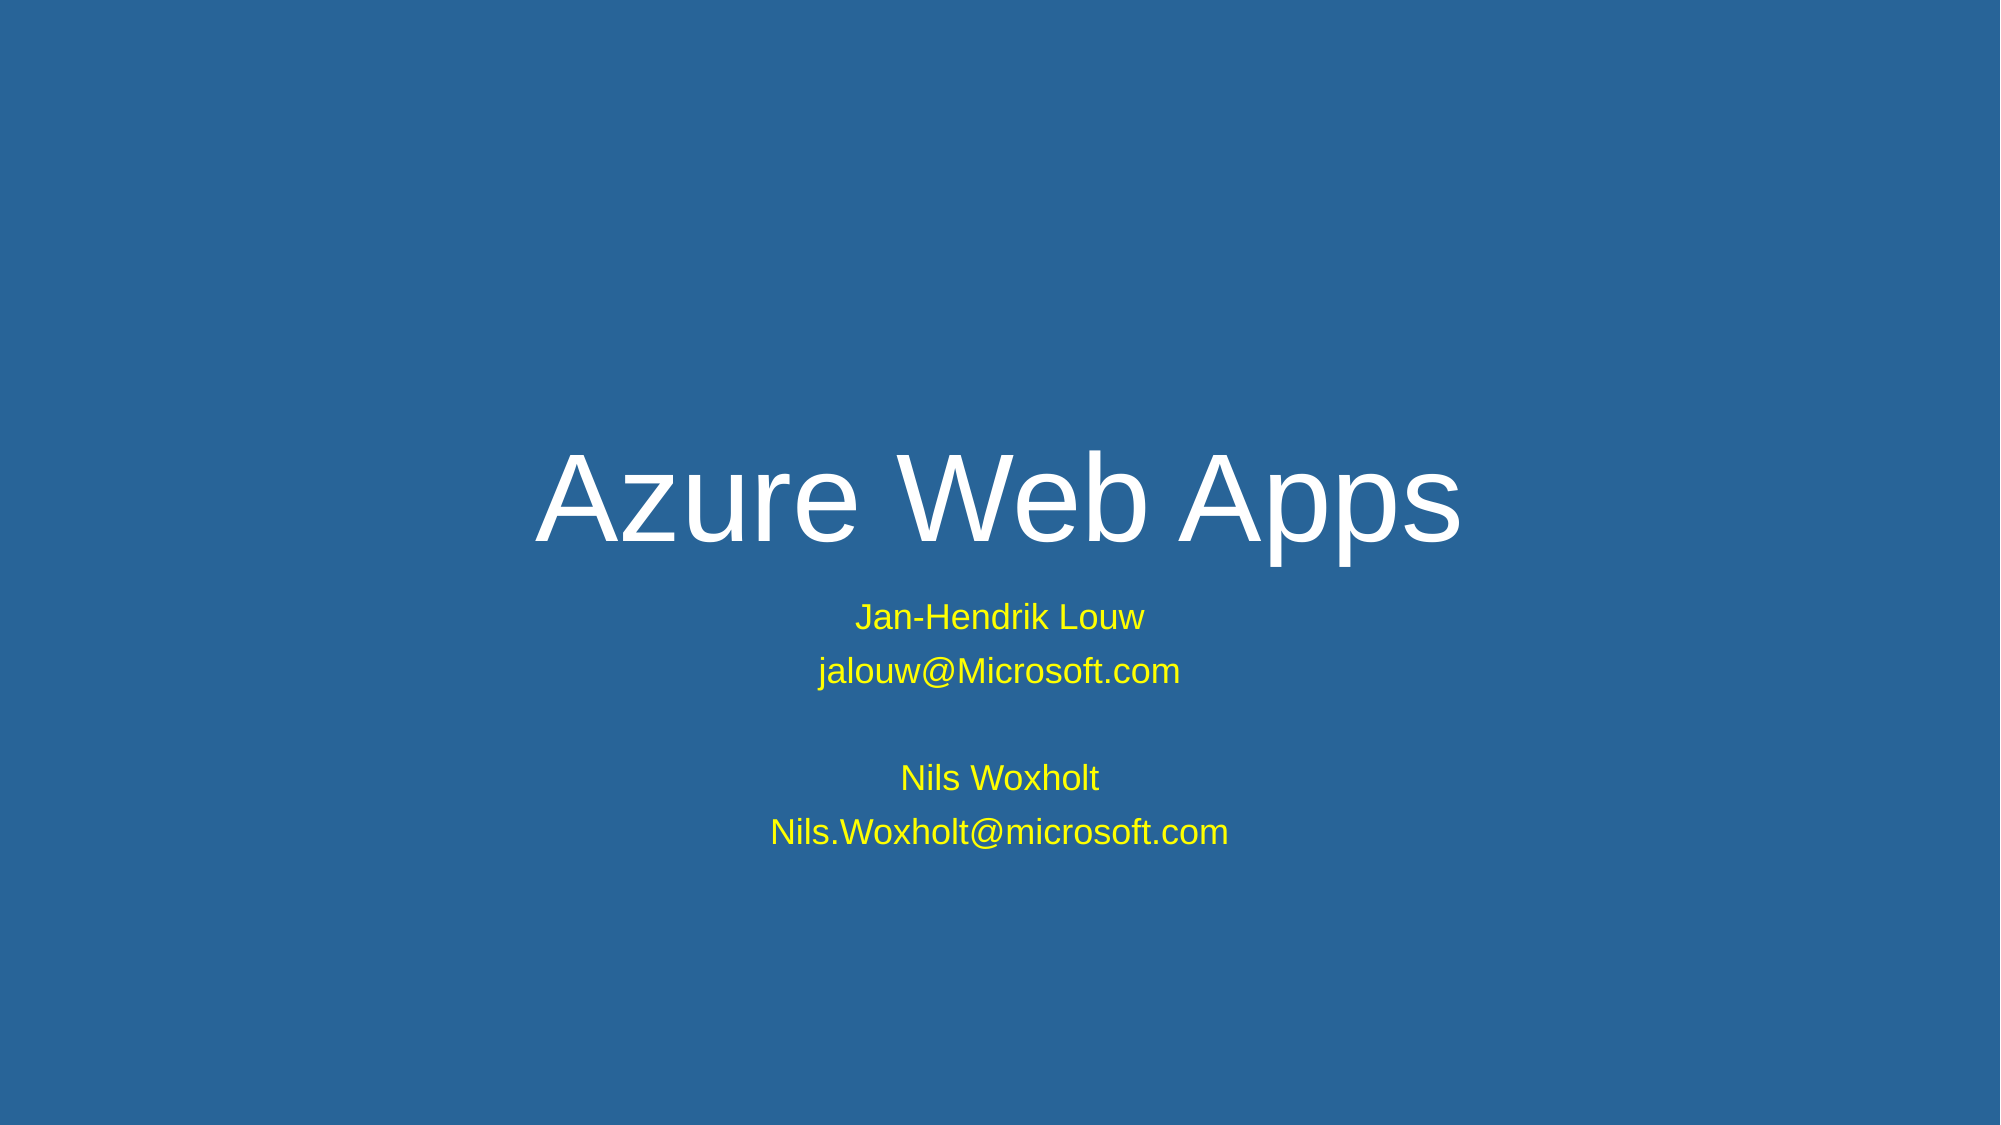

# Azure Web Apps
Jan-Hendrik Louw
jalouw@Microsoft.com

Nils Woxholt
Nils.Woxholt@microsoft.com